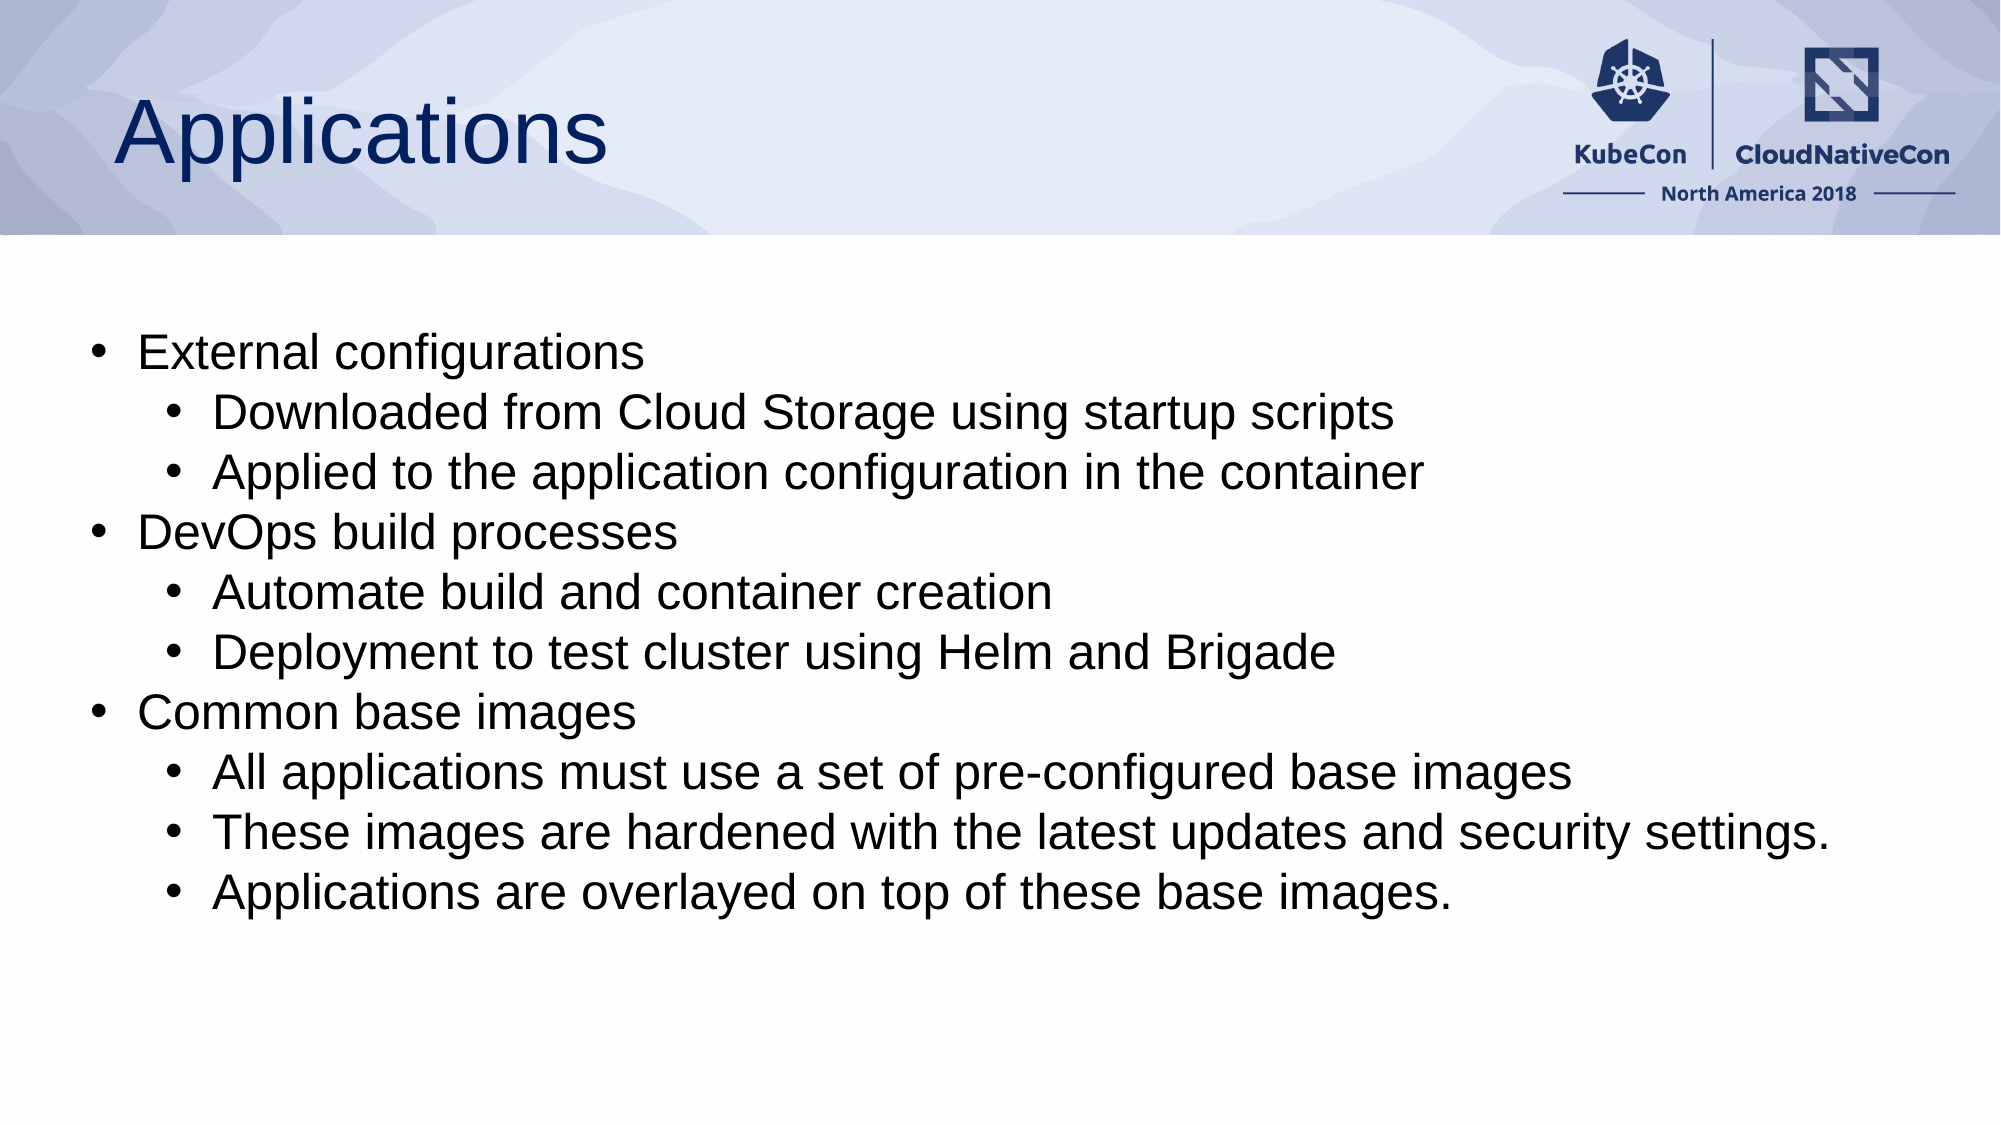

# Applications
External configurations
Downloaded from Cloud Storage using startup scripts
Applied to the application configuration in the container
DevOps build processes
Automate build and container creation
Deployment to test cluster using Helm and Brigade
Common base images
All applications must use a set of pre-configured base images
These images are hardened with the latest updates and security settings.
Applications are overlayed on top of these base images.